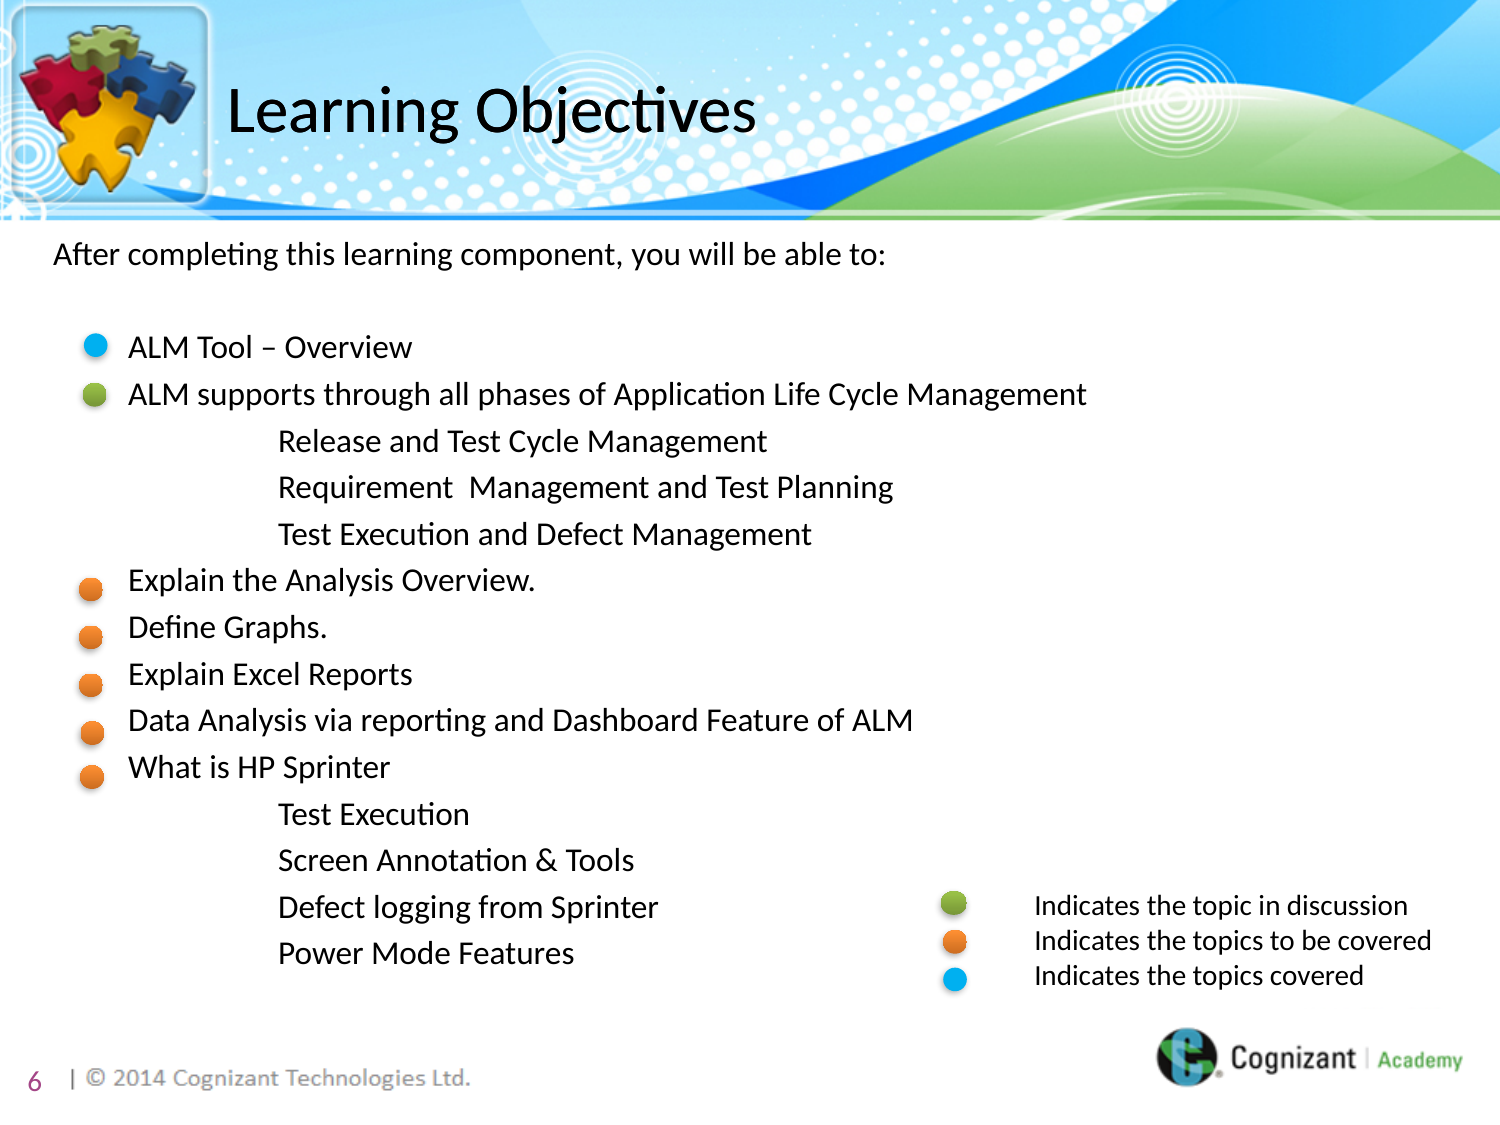

# Learning Objective
Learning Objectives
After completing this learning component, you will be able to:

ALM Tool – Overview
ALM supports through all phases of Application Life Cycle Management
	Release and Test Cycle Management
	Requirement  Management and Test Planning
	Test Execution and Defect Management
Explain the Analysis Overview.
Define Graphs.
Explain Excel Reports
Data Analysis via reporting and Dashboard Feature of ALM
What is HP Sprinter
	Test Execution
	Screen Annotation & Tools
	Defect logging from Sprinter
	Power Mode Features

Indicates the topic in discussion
Indicates the topics to be covered
Indicates the topics covered

6